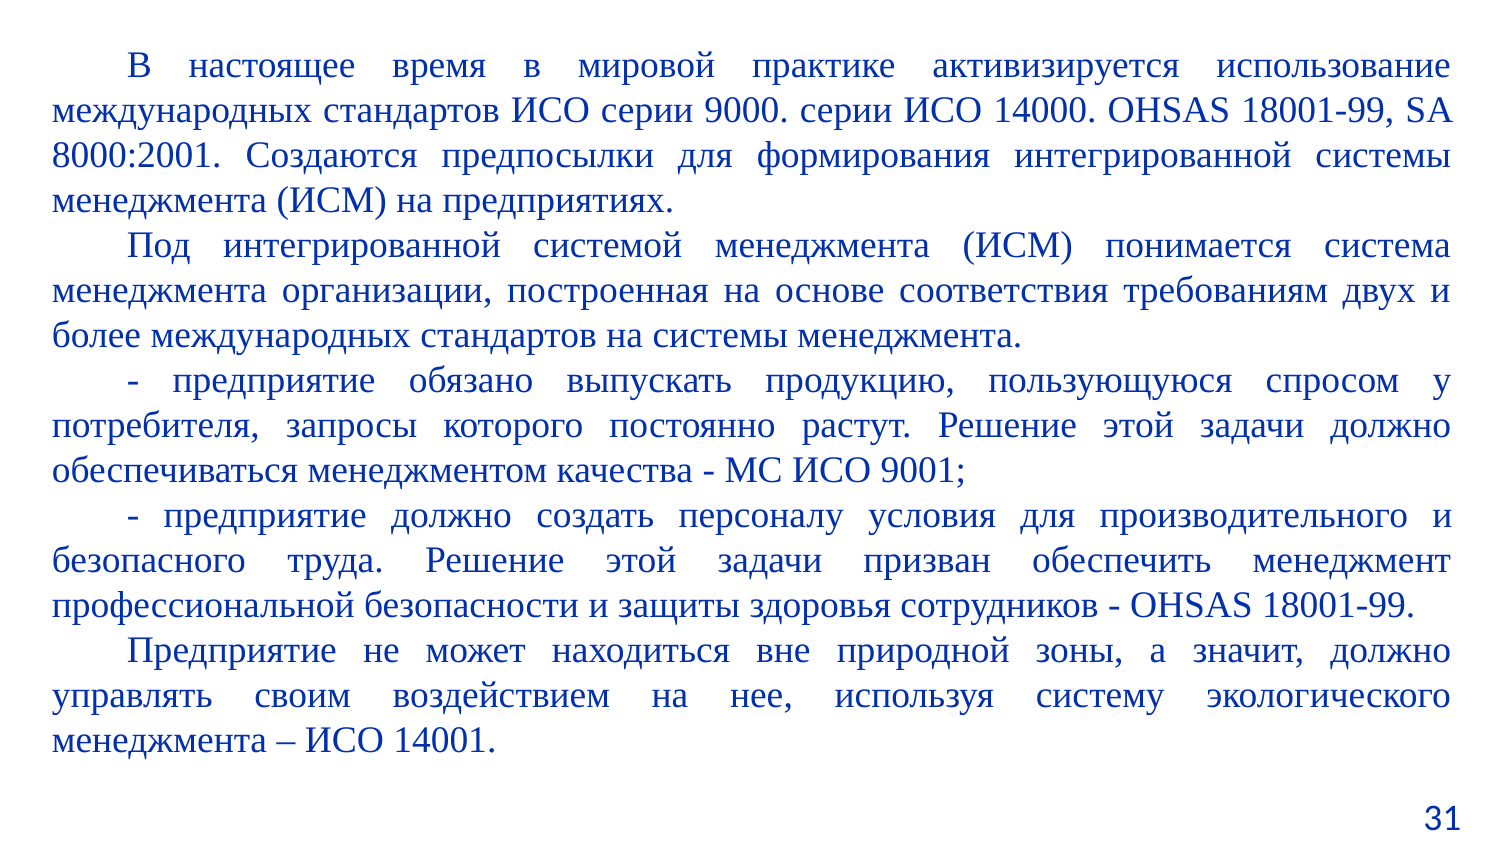

В настоящее время в мировой практике активизируется использование международных стандартов ИСО серии 9000. серии ИСО 14000. OHSAS 18001-99, SA 8000:2001. Создаются предпосылки для формирования интегрированной системы менеджмента (ИСМ) на предприятиях.
Под интегрированной системой менеджмента (ИСМ) понимается система менеджмента организации, построенная на основе соответствия требованиям двух и более международных стандартов на системы менеджмента.
- предприятие обязано выпускать продукцию, пользующуюся спросом у потребителя, запросы которого постоянно растут. Решение этой задачи должно обеспечиваться менеджментом качества - МС ИСО 9001;
- предприятие должно создать персоналу условия для произво­дительного и безопасного труда. Решение этой задачи призван обеспечить менеджмент профессиональной безопасности и защиты здоровья сотрудников - OHSAS 18001-99.
Предприятие не может находиться вне природной зоны, а значит, должно управлять своим воздействием на нее, используя систему экологического менеджмента – ИСО 14001.
31